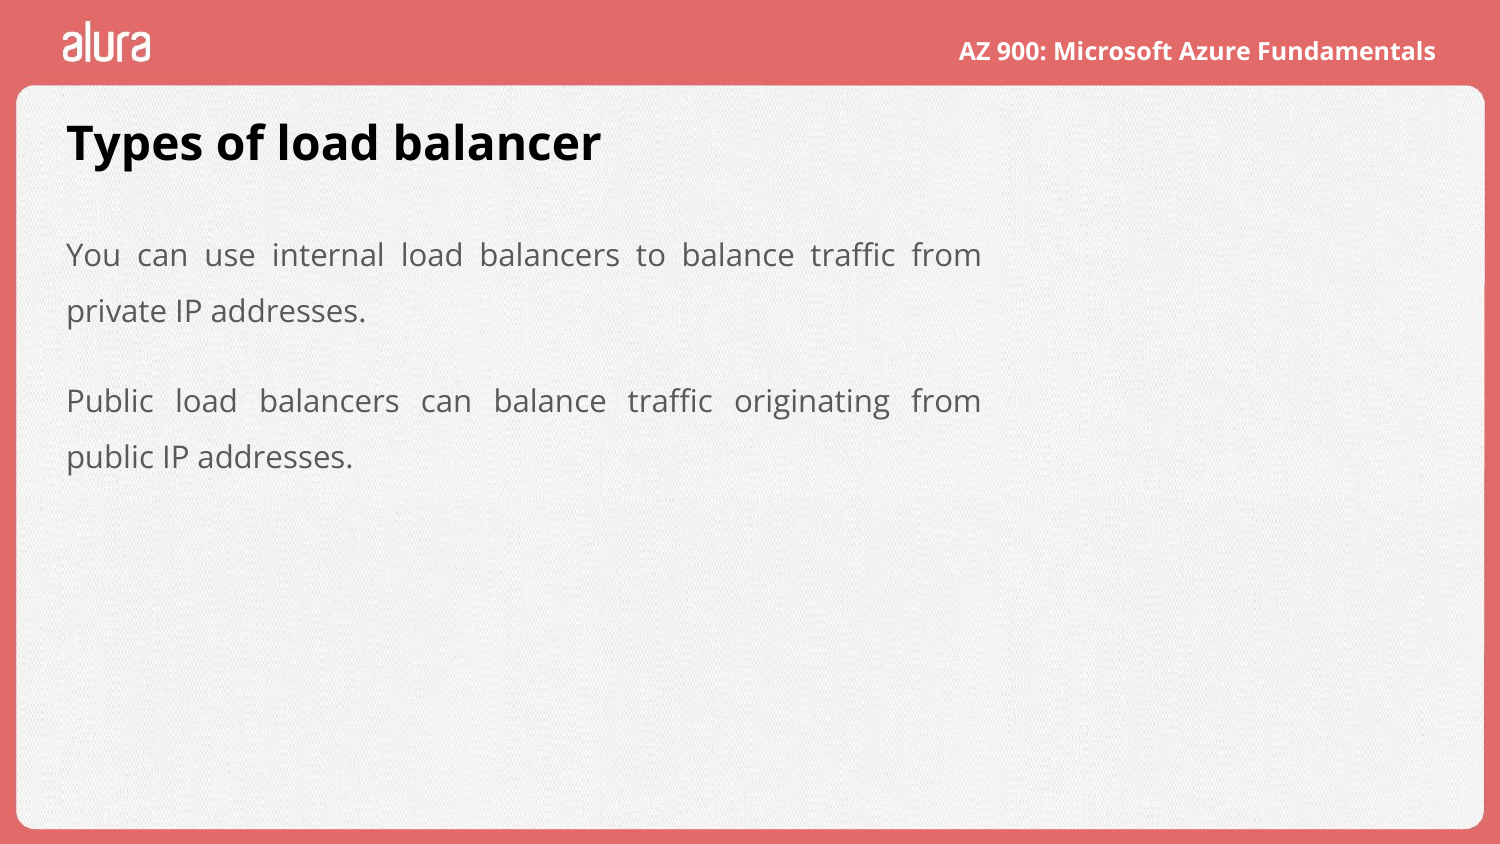

# Types of load balancer
You can use internal load balancers to balance traffic from private IP addresses.
Public load balancers can balance traffic originating from public IP addresses.